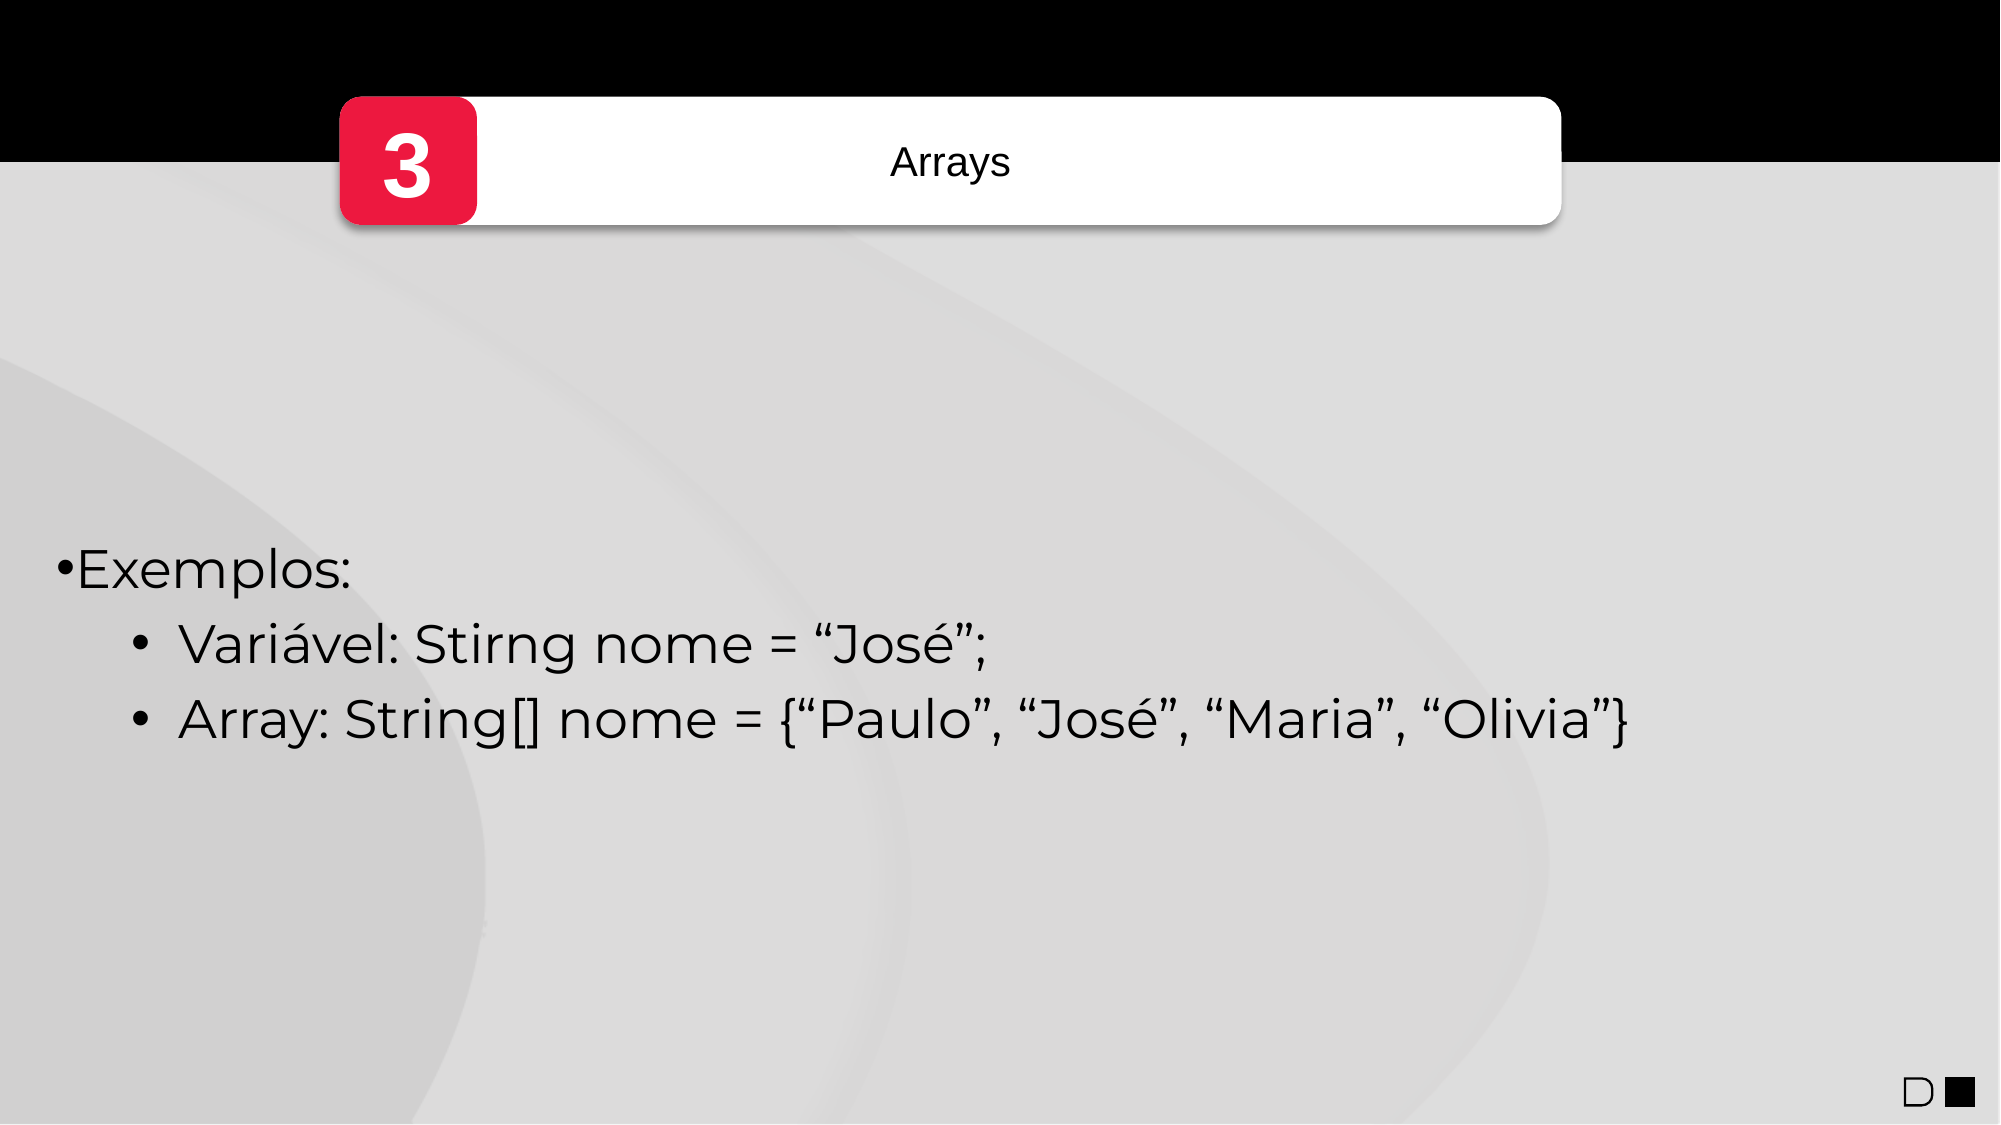

3
Arrays
Exemplos:
Variável: Stirng nome = “José”;
Array: String[] nome = {“Paulo”, “José”, “Maria”, “Olivia”}